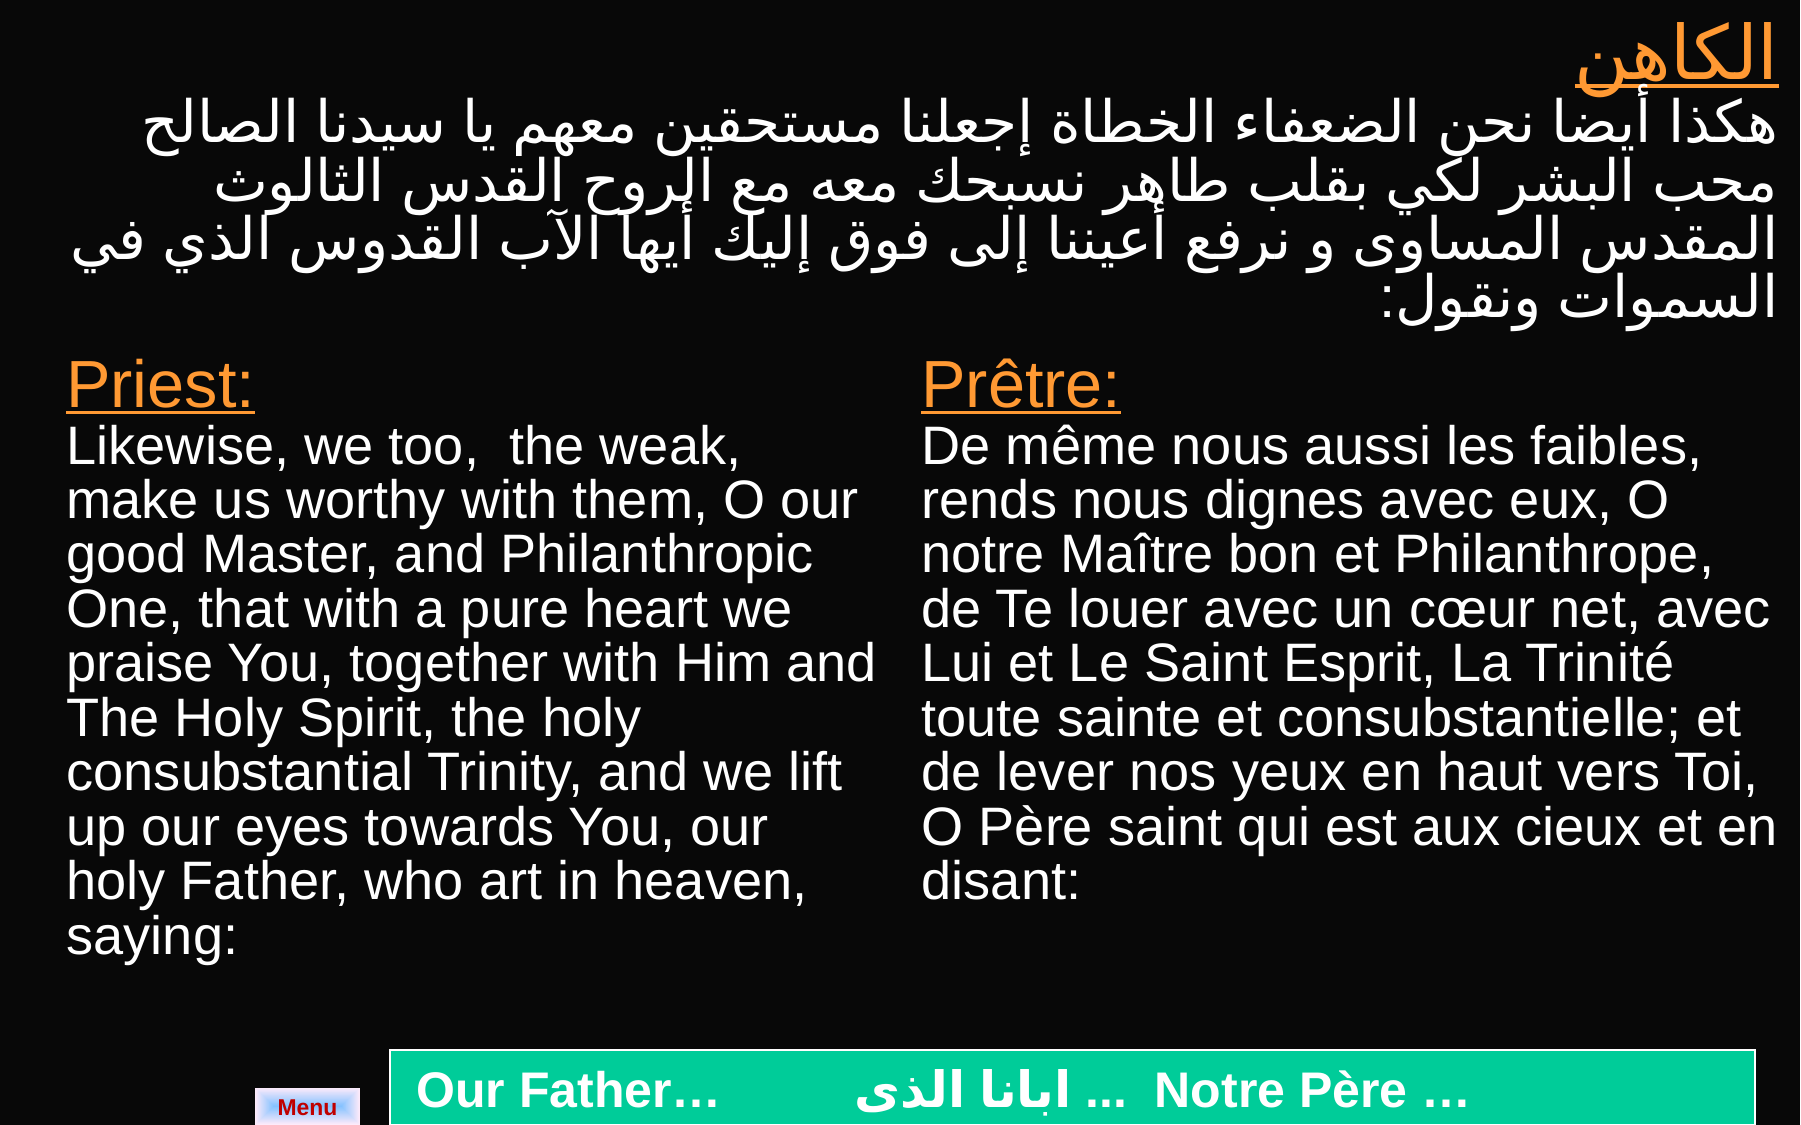

| الكاهن هكذا أيضا نحن الضعفاء الخطاة إجعلنا مستحقين معهم يا سيدنا الصالح محب البشر لكي بقلب طاهر نسبحك معه مع الروح القدس الثالوث المقدس المساوى و نرفع أعيننا إلى فوق إليك أيها الآب القدوس الذي في السموات ونقول: |  |
| --- | --- |
| Priest: Likewise, we too, the weak, make us worthy with them, O our good Master, and Philanthropic One, that with a pure heart we praise You, together with Him and The Holy Spirit, the holy consubstantial Trinity, and we lift up our eyes towards You, our holy Father, who art in heaven, saying: | Prêtre: De même nous aussi les faibles, rends nous dignes avec eux, O notre Maître bon et Philanthrope, de Te louer avec un cœur net, avec Lui et Le Saint Esprit, La Trinité toute sainte et consubstantielle; et de lever nos yeux en haut vers Toi, O Père saint qui est aux cieux et en disant: |
 Our Father…	ابانا الذى ... 	Notre Père …

Menu